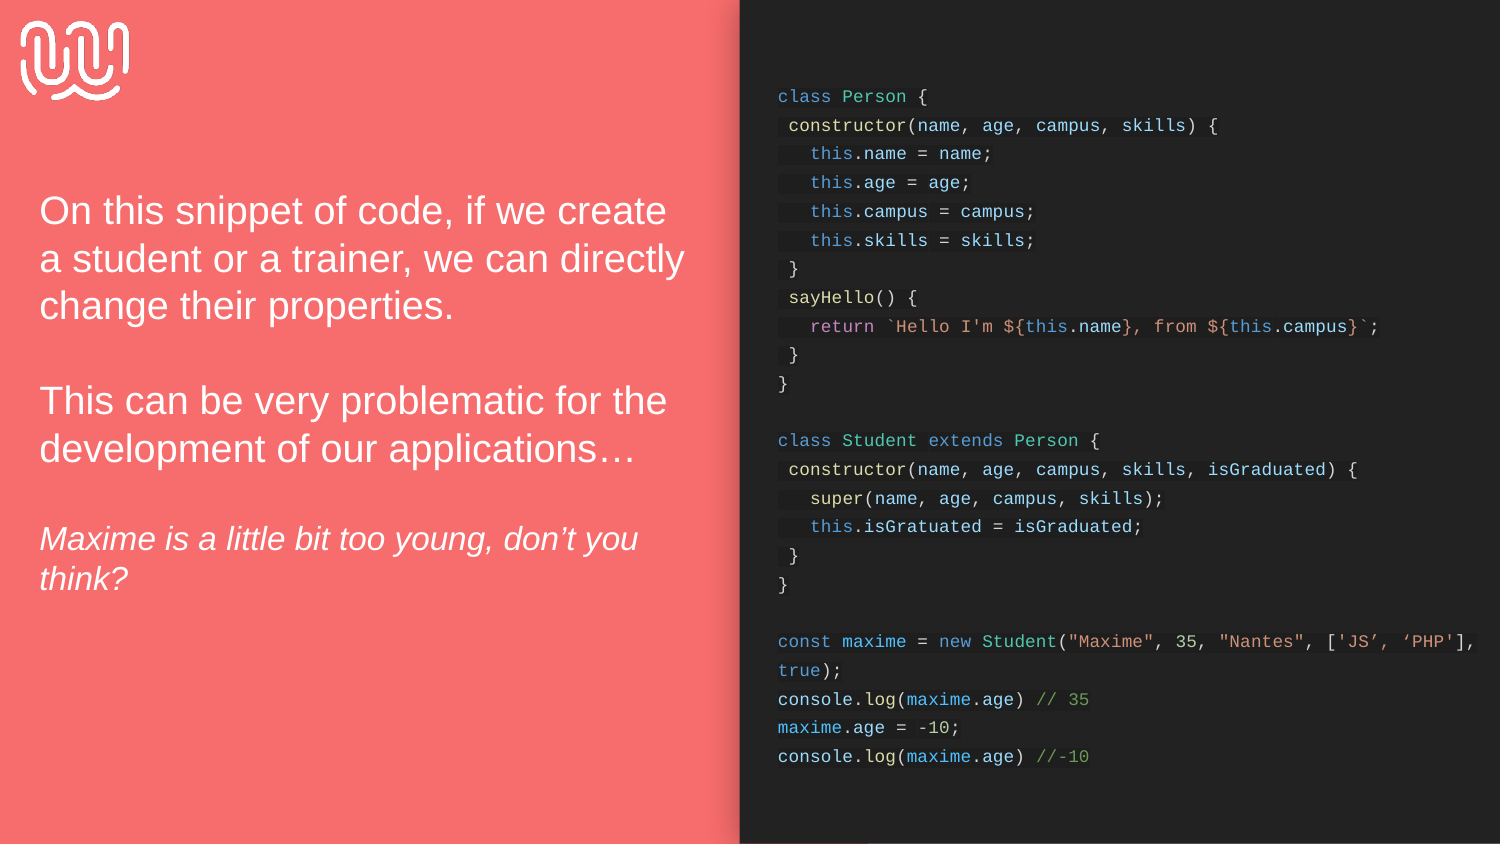

class Person {
 constructor(name, age, campus, skills) {
   this.name = name;
   this.age = age;
   this.campus = campus;
   this.skills = skills;
 }
 sayHello() {
   return `Hello I'm ${this.name}, from ${this.campus}`;
 }
}

class Student extends Person {
 constructor(name, age, campus, skills, isGraduated) {
   super(name, age, campus, skills);
   this.isGratuated = isGraduated;
 }
}

const maxime = new Student("Maxime", 35, "Nantes", ['JS’, ‘PHP'], true);
console.log(maxime.age) // 35
maxime.age = -10;
console.log(maxime.age) //-10

On this snippet of code, if we create a student or a trainer, we can directly change their properties.

This can be very problematic for the development of our applications…

Maxime is a little bit too young, don’t you think?